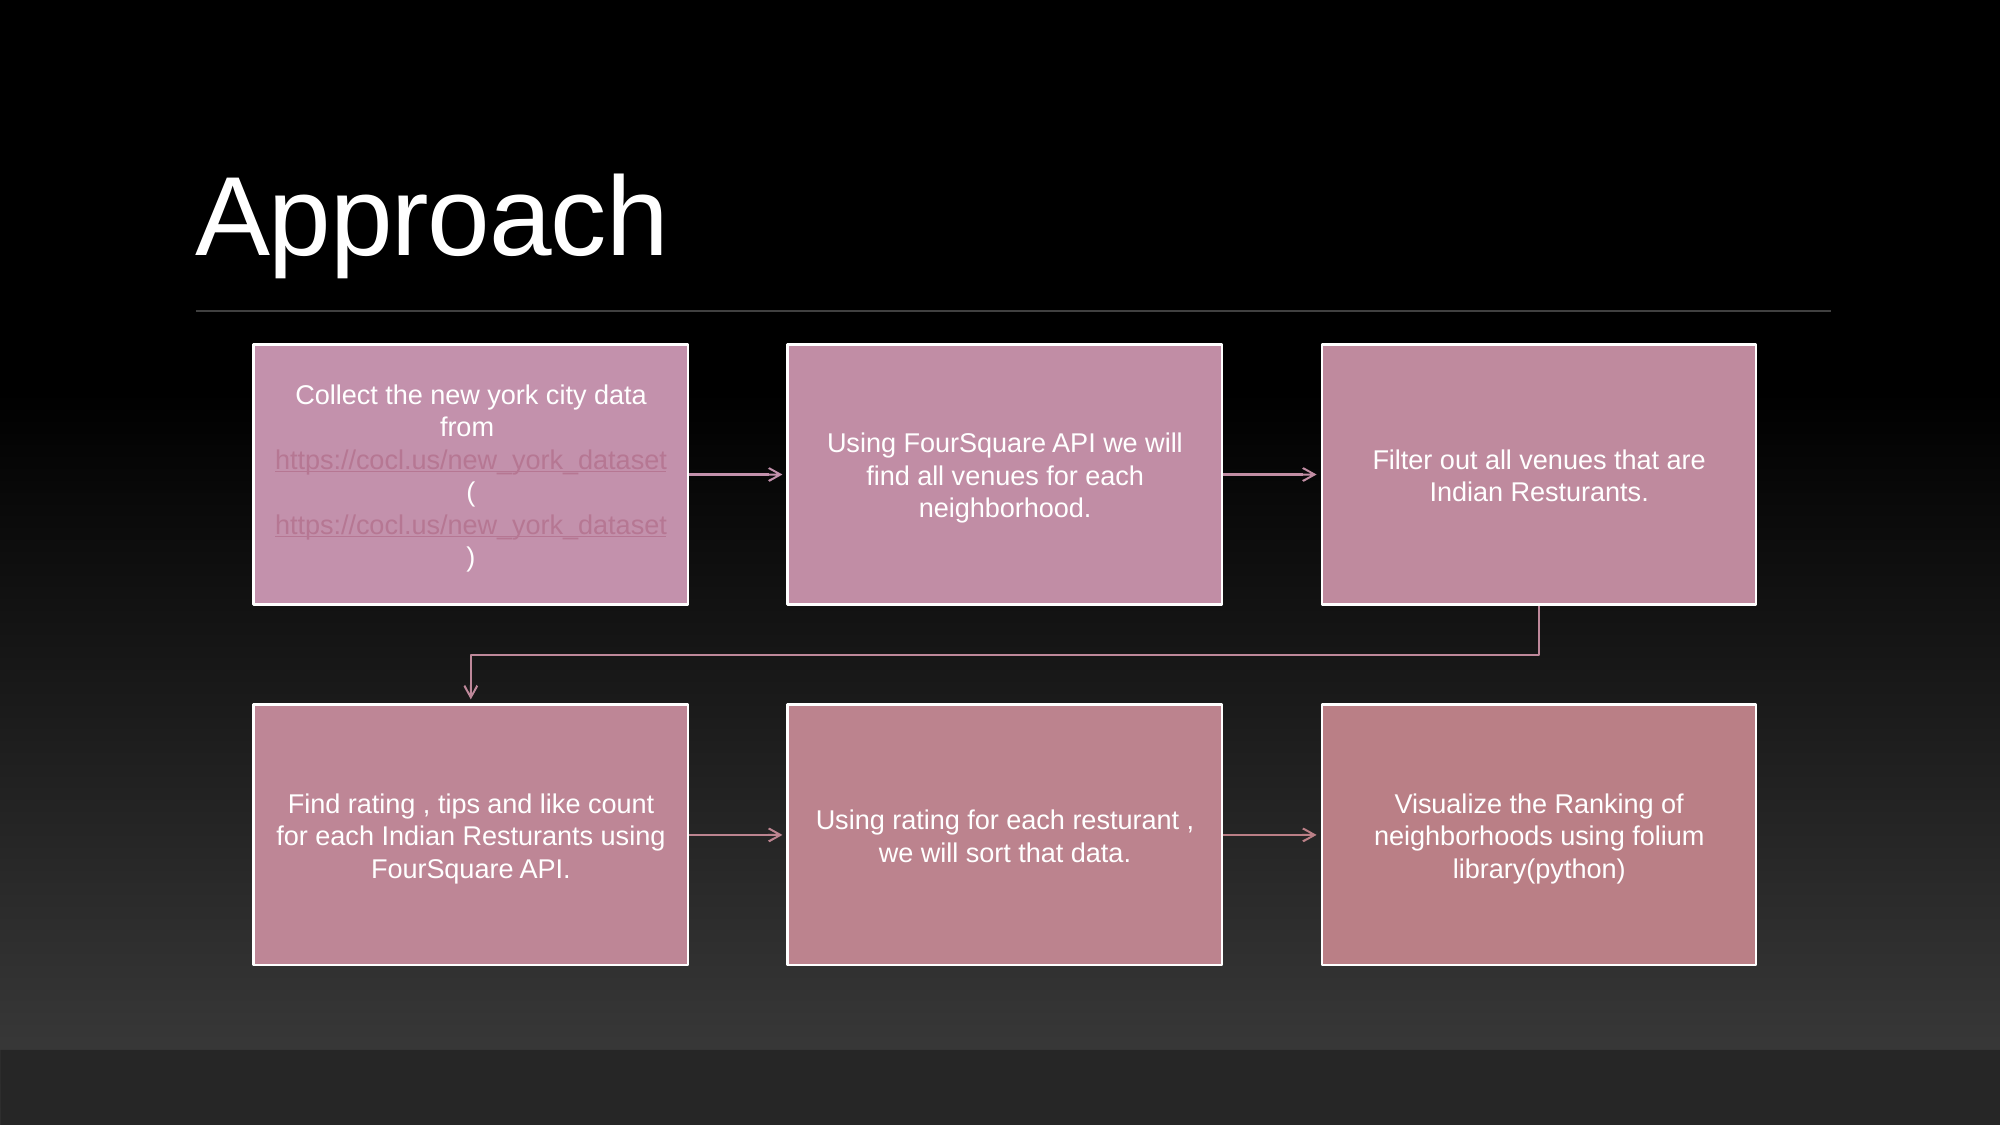

# Approach

Collect the new york city data from https://cocl.us/new_york_dataset (https://cocl.us/new_york_dataset)

Using FourSquare API we will find all venues for each neighborhood.

Filter out all venues that are Indian Resturants.

Find rating , tips and like count for each Indian Resturants using FourSquare API.

Using rating for each resturant , we will sort that data.
Visualize the Ranking of neighborhoods using folium library(python)